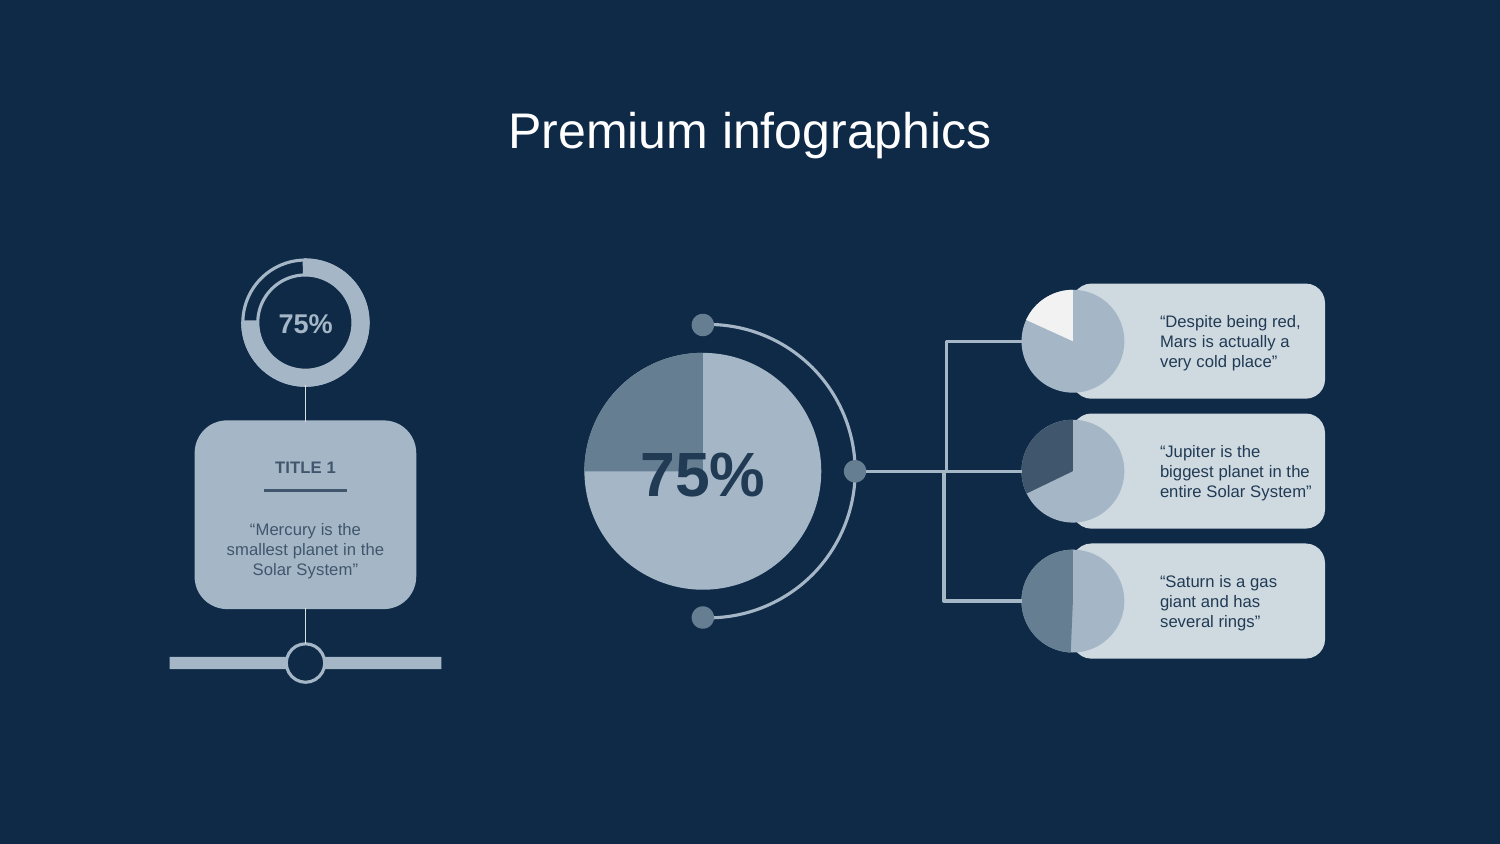

# Premium infographics

75%

TITLE 1
“Mercury is the smallest planet in the Solar System”

“Despite being red, Mars is actually a very cold place”

75%
“Jupiter is the biggest planet in the entire Solar System”

“Saturn is a gas giant and has several rings”